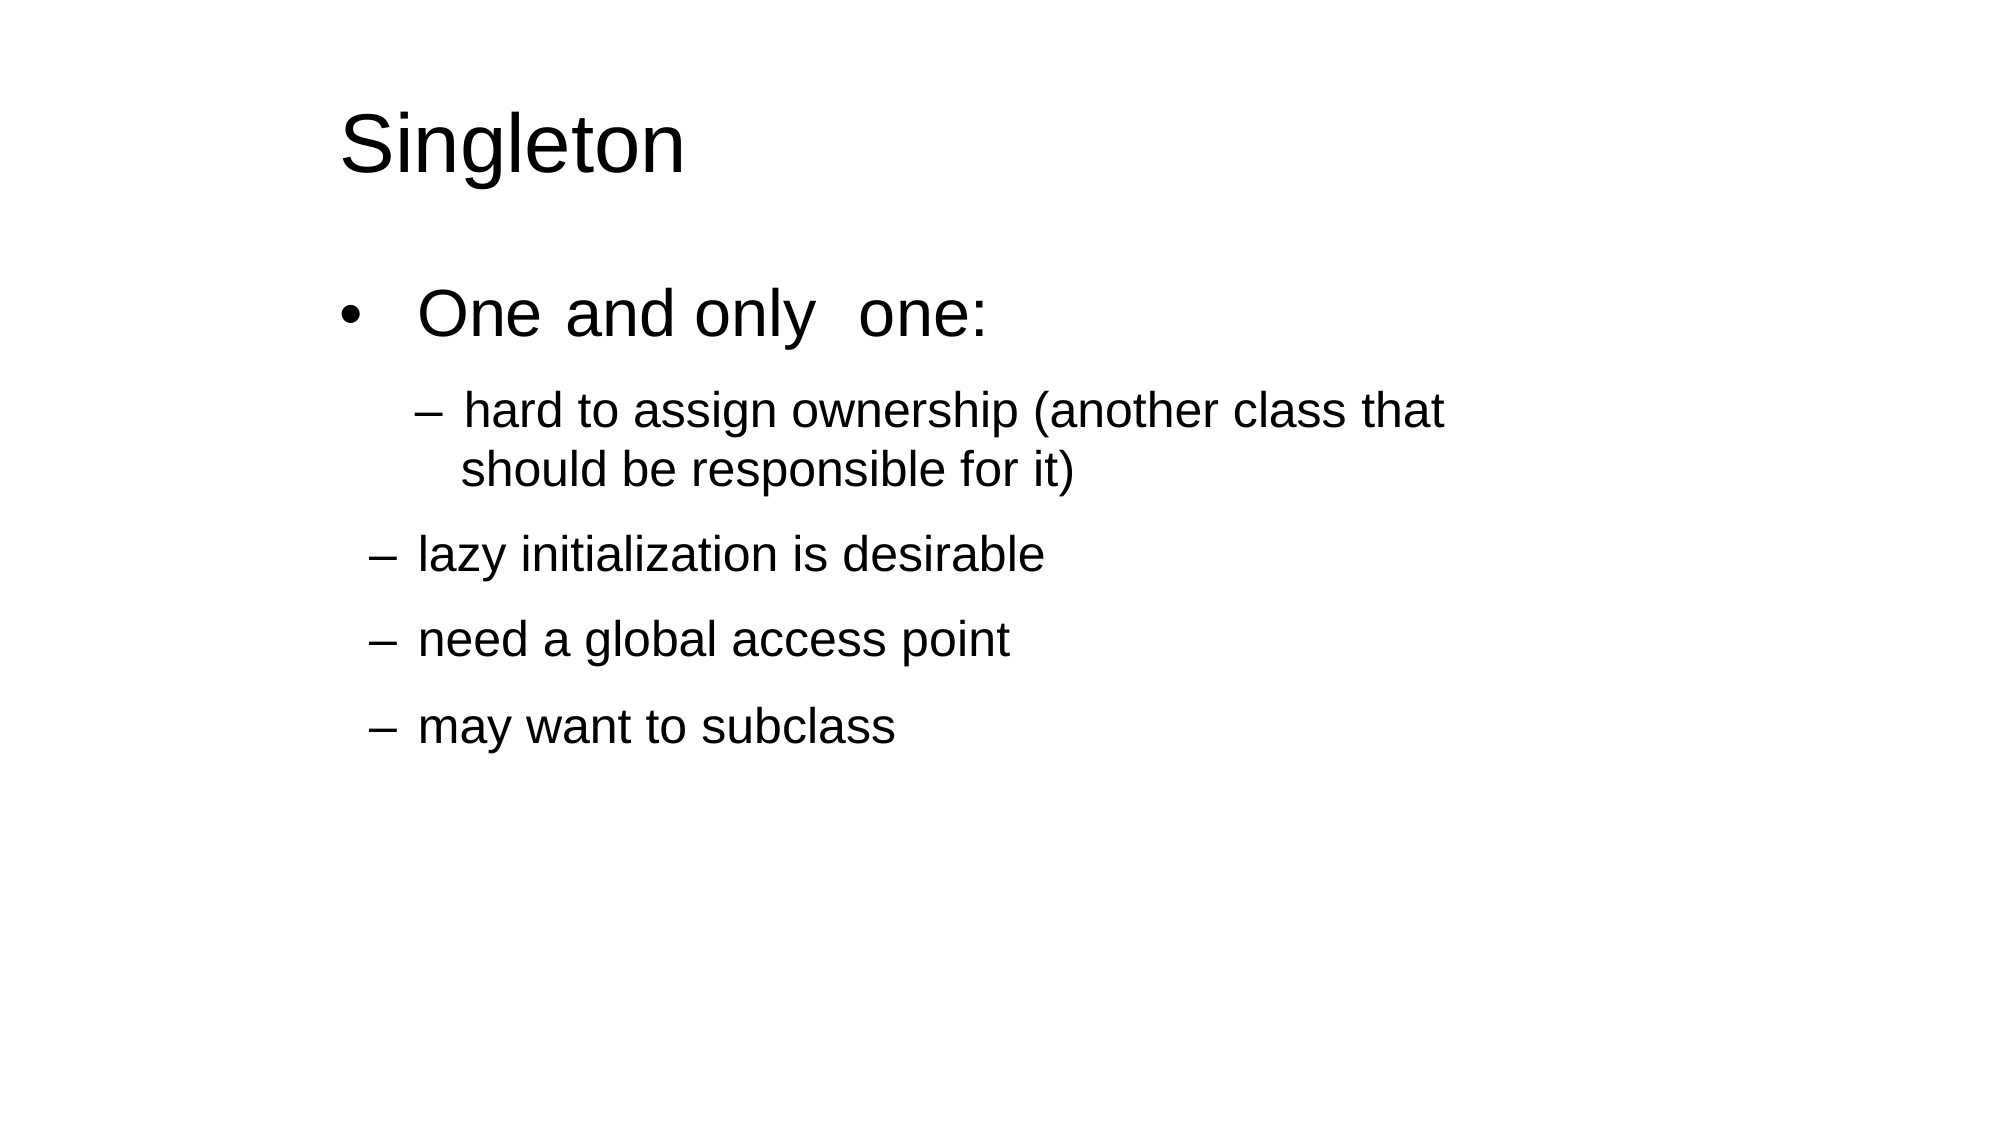

# Singleton
• 	One	and only	one:
–  hard to assign ownership (another class that  should be responsible for it)
–  lazy initialization is desirable
–  need a global access point
–  may want to subclass